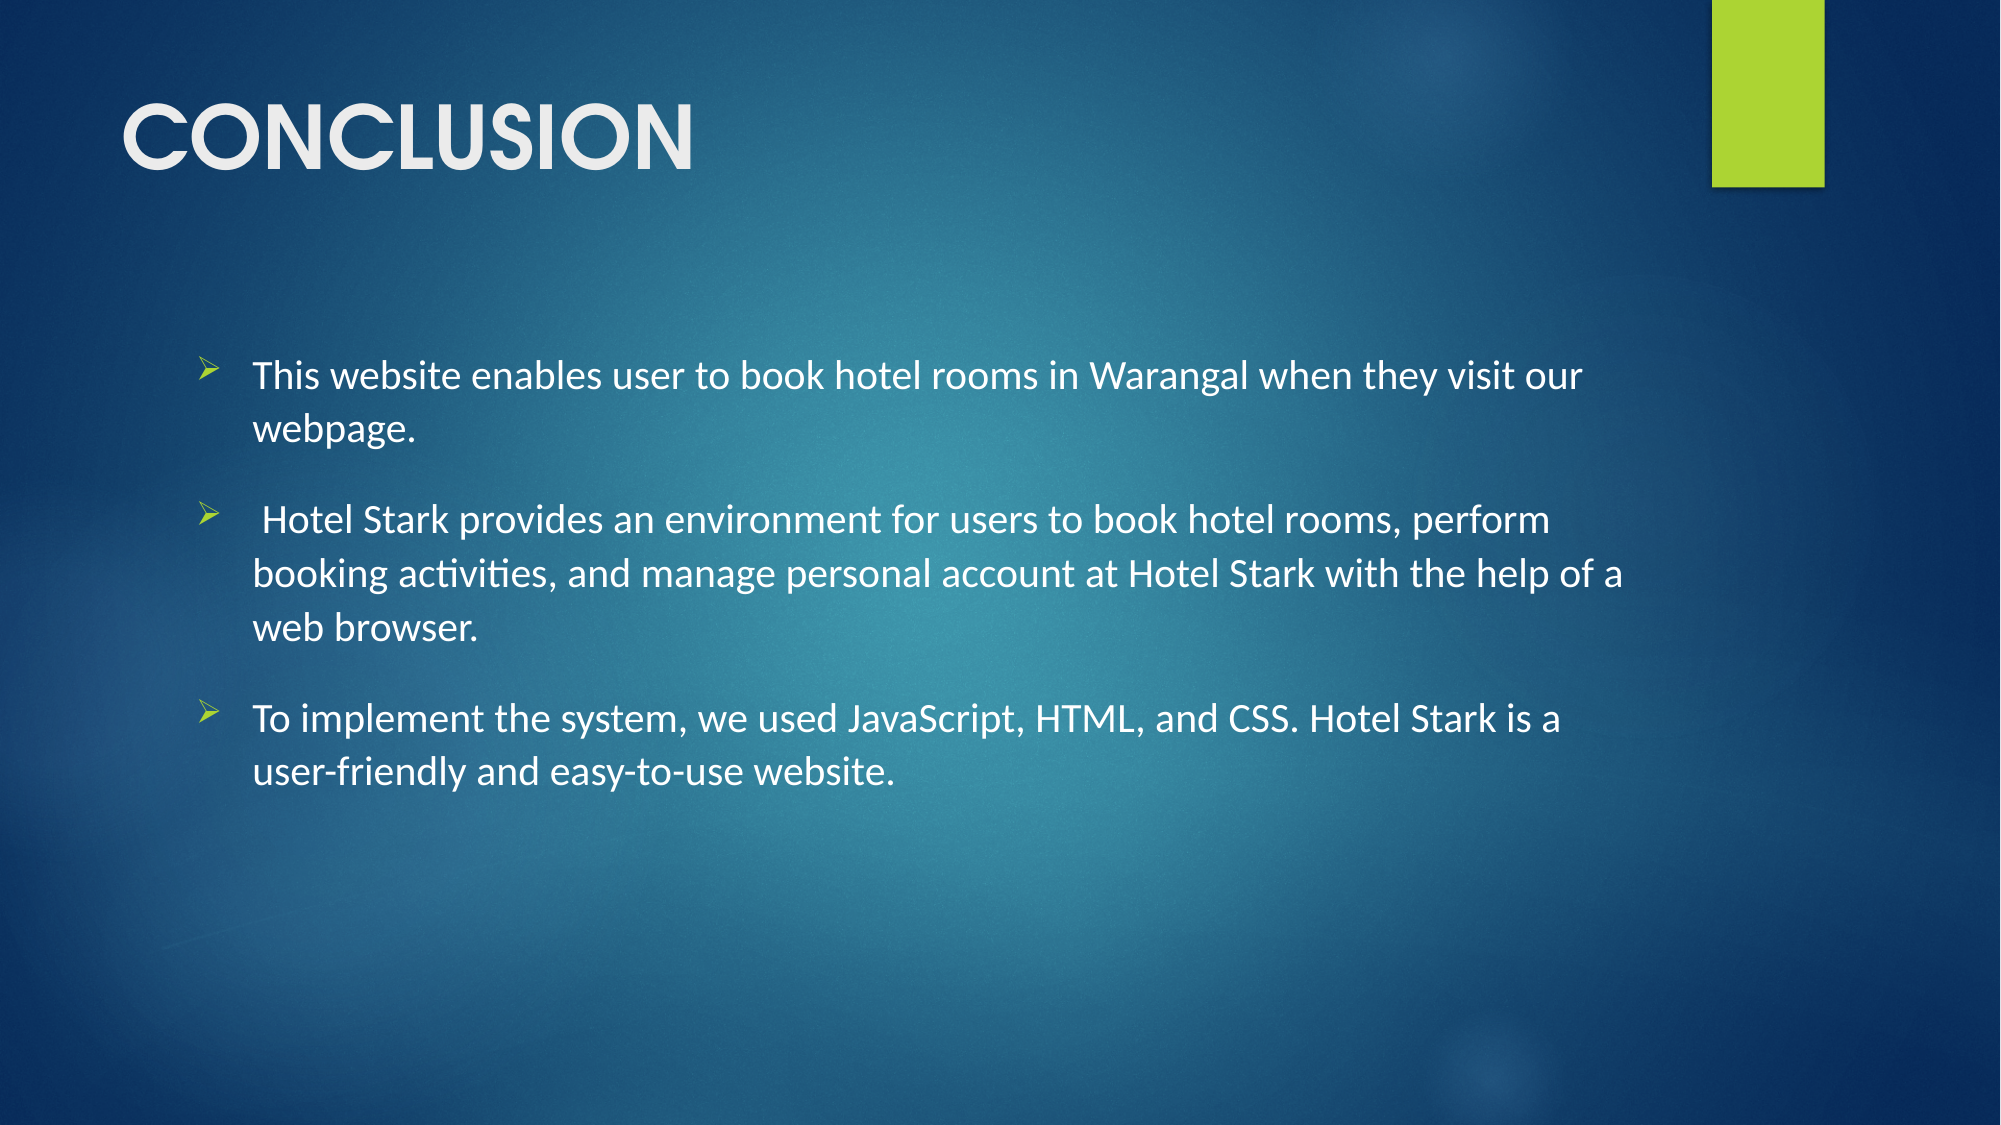

# CONCLUSION
This website enables user to book hotel rooms in Warangal when they visit our webpage.
 Hotel Stark provides an environment for users to book hotel rooms, perform booking activities, and manage personal account at Hotel Stark with the help of a web browser.
To implement the system, we used JavaScript, HTML, and CSS. Hotel Stark is a user-friendly and easy-to-use website.